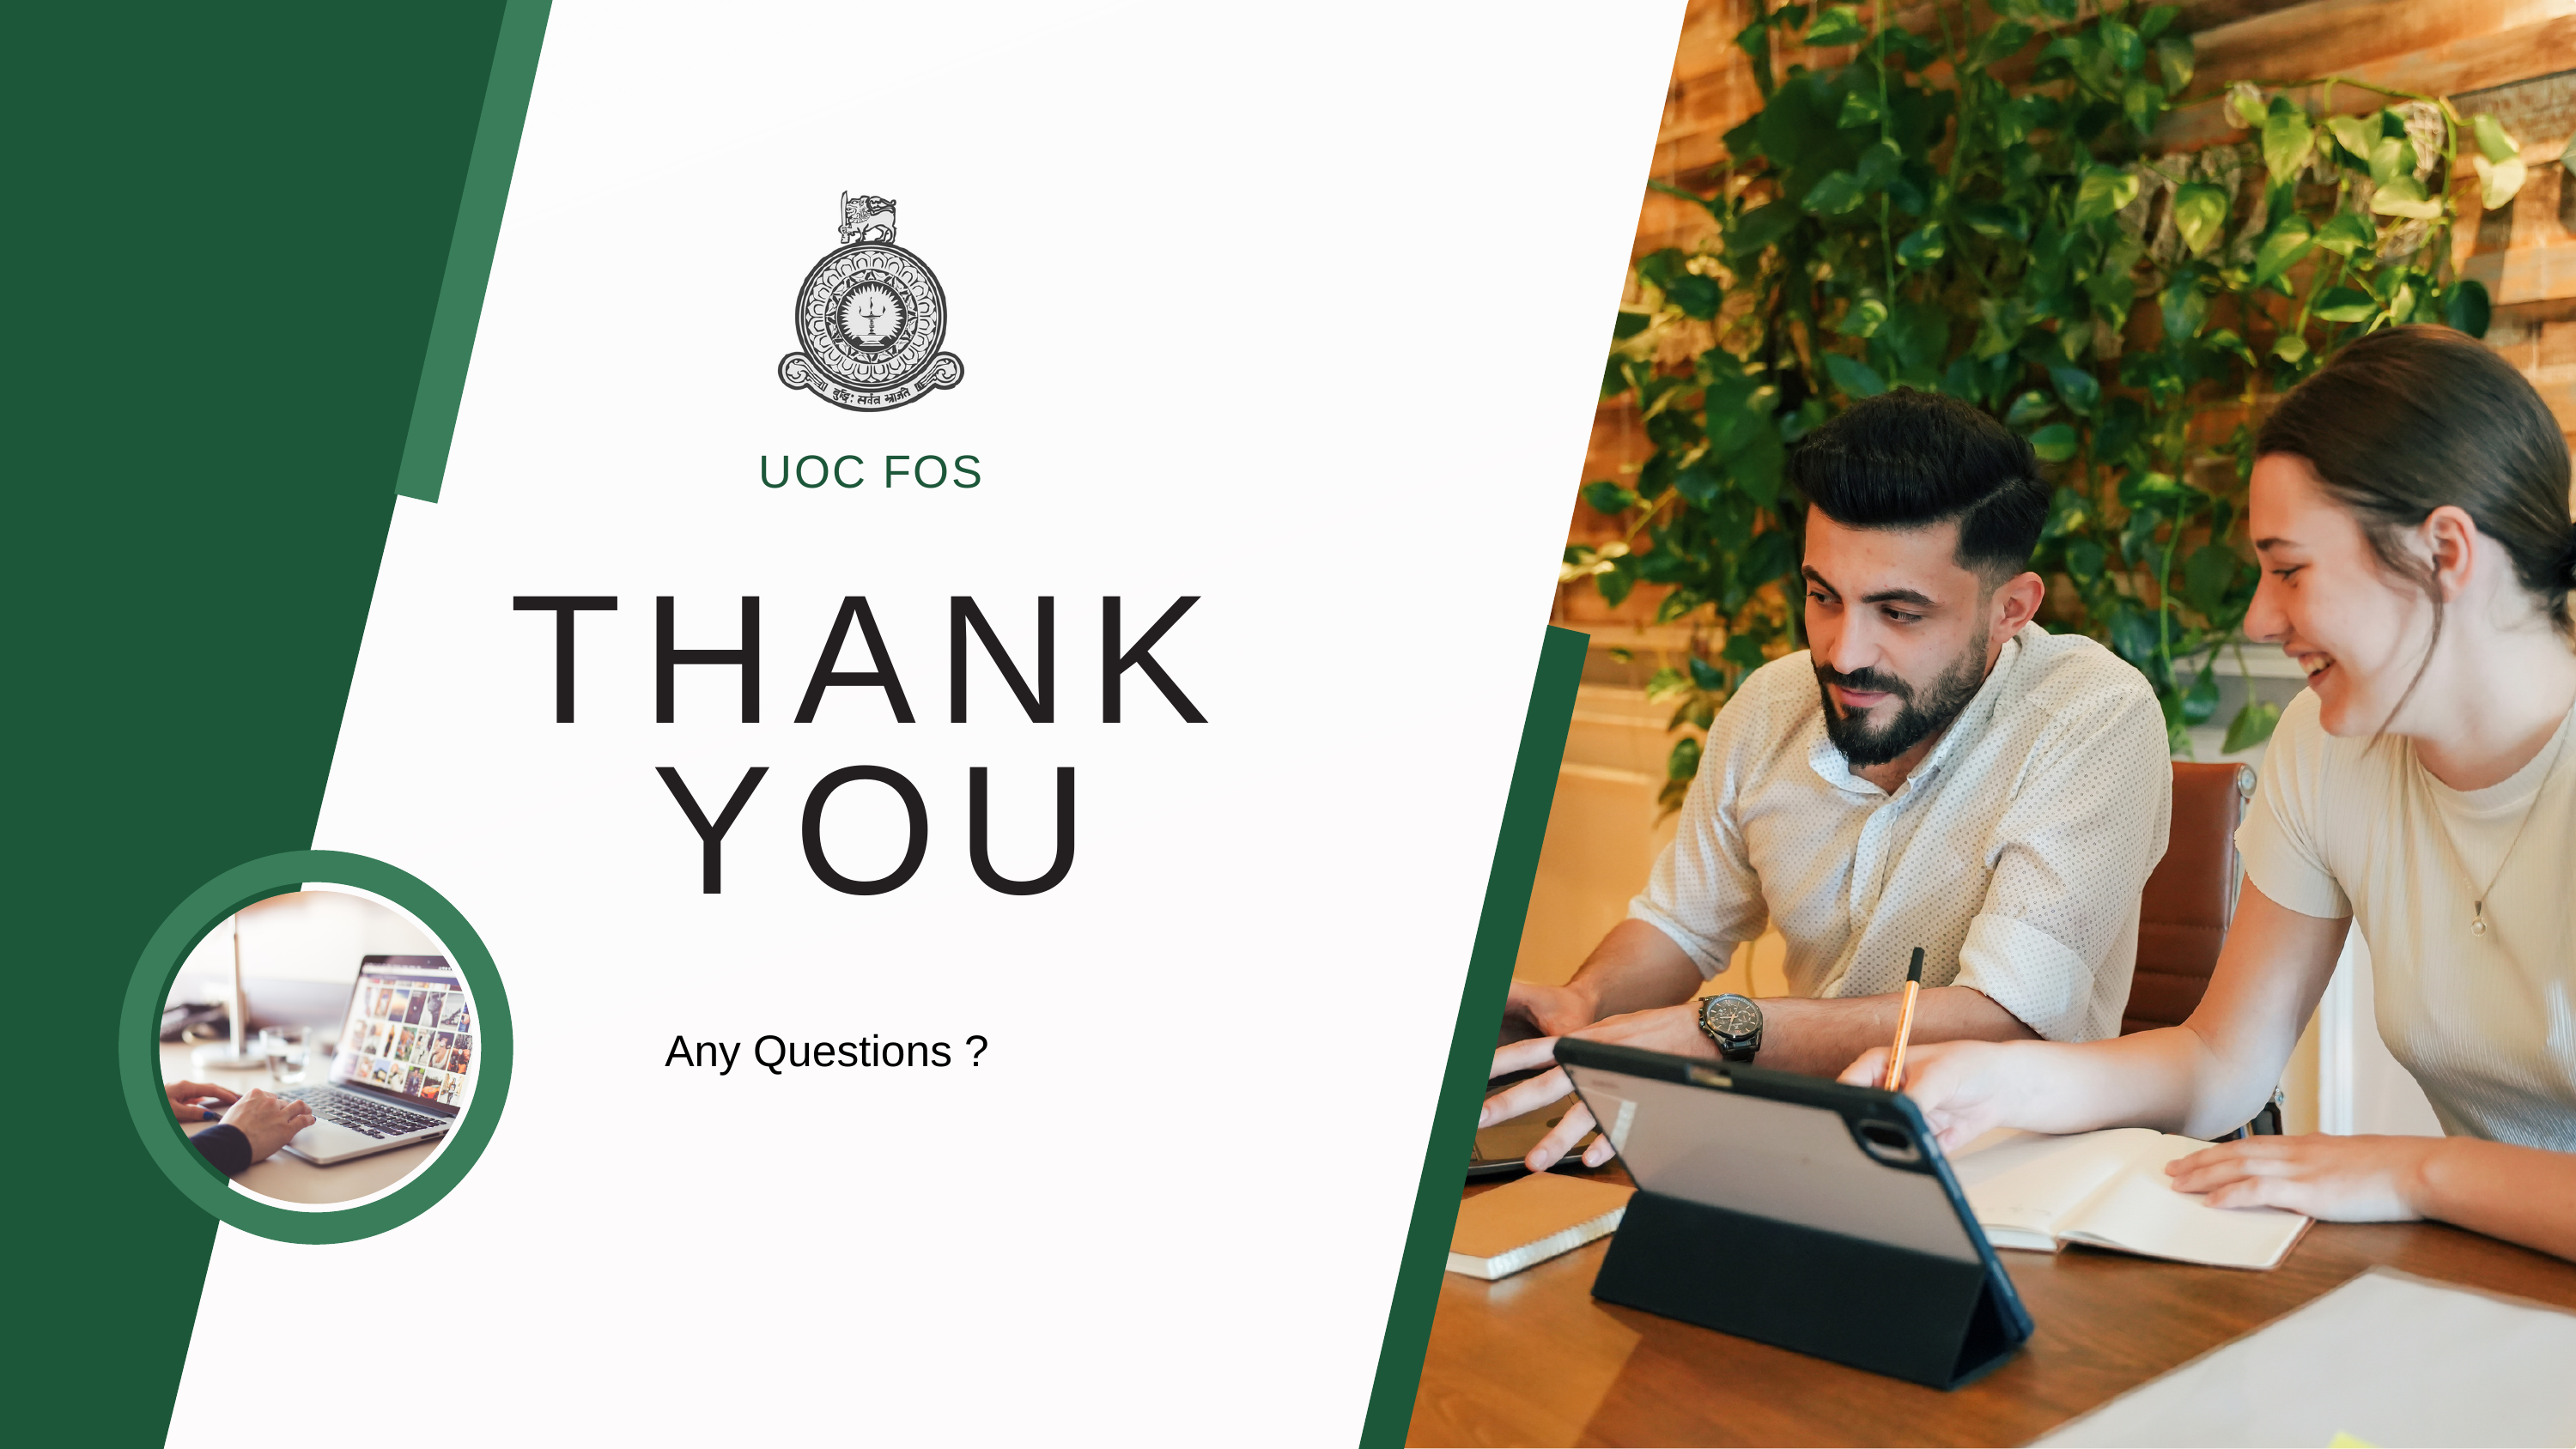

UOC FOS
THANK YOU

Any Questions ?